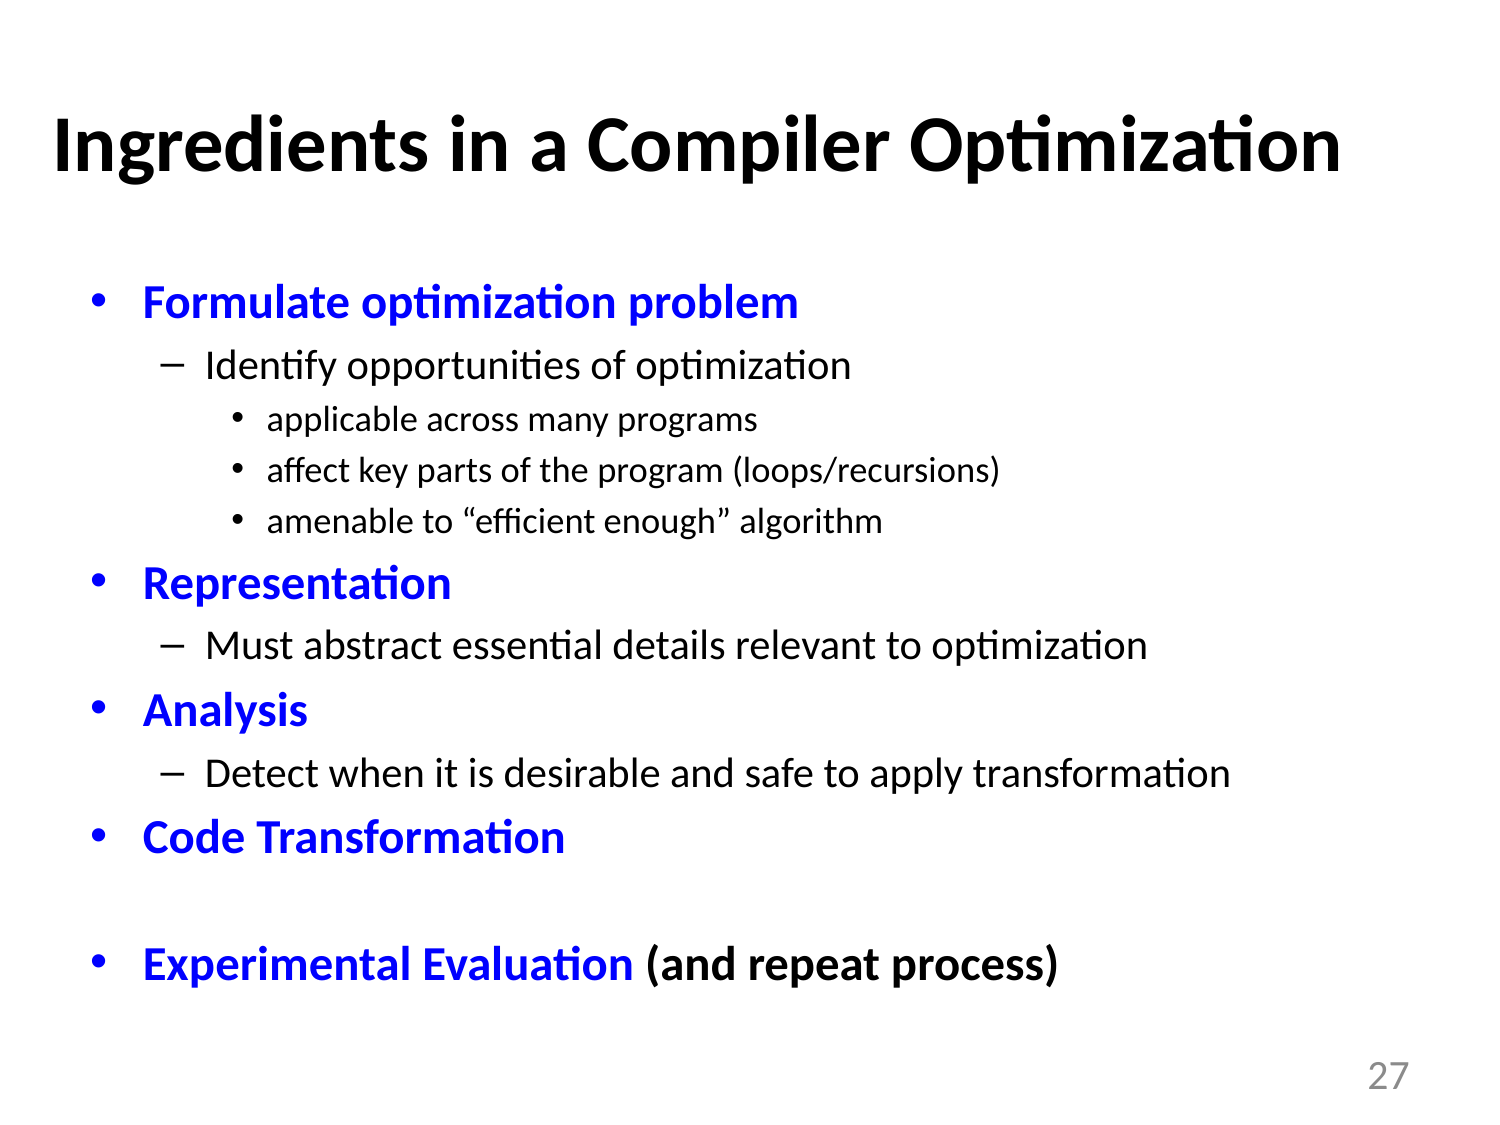

# Ingredients in a Compiler Optimization
Formulate optimization problem
Identify opportunities of optimization
applicable across many programs
affect key parts of the program (loops/recursions)
amenable to “efficient enough” algorithm
Representation
Must abstract essential details relevant to optimization
Analysis
Detect when it is desirable and safe to apply transformation
Code Transformation
Experimental Evaluation (and repeat process)

27